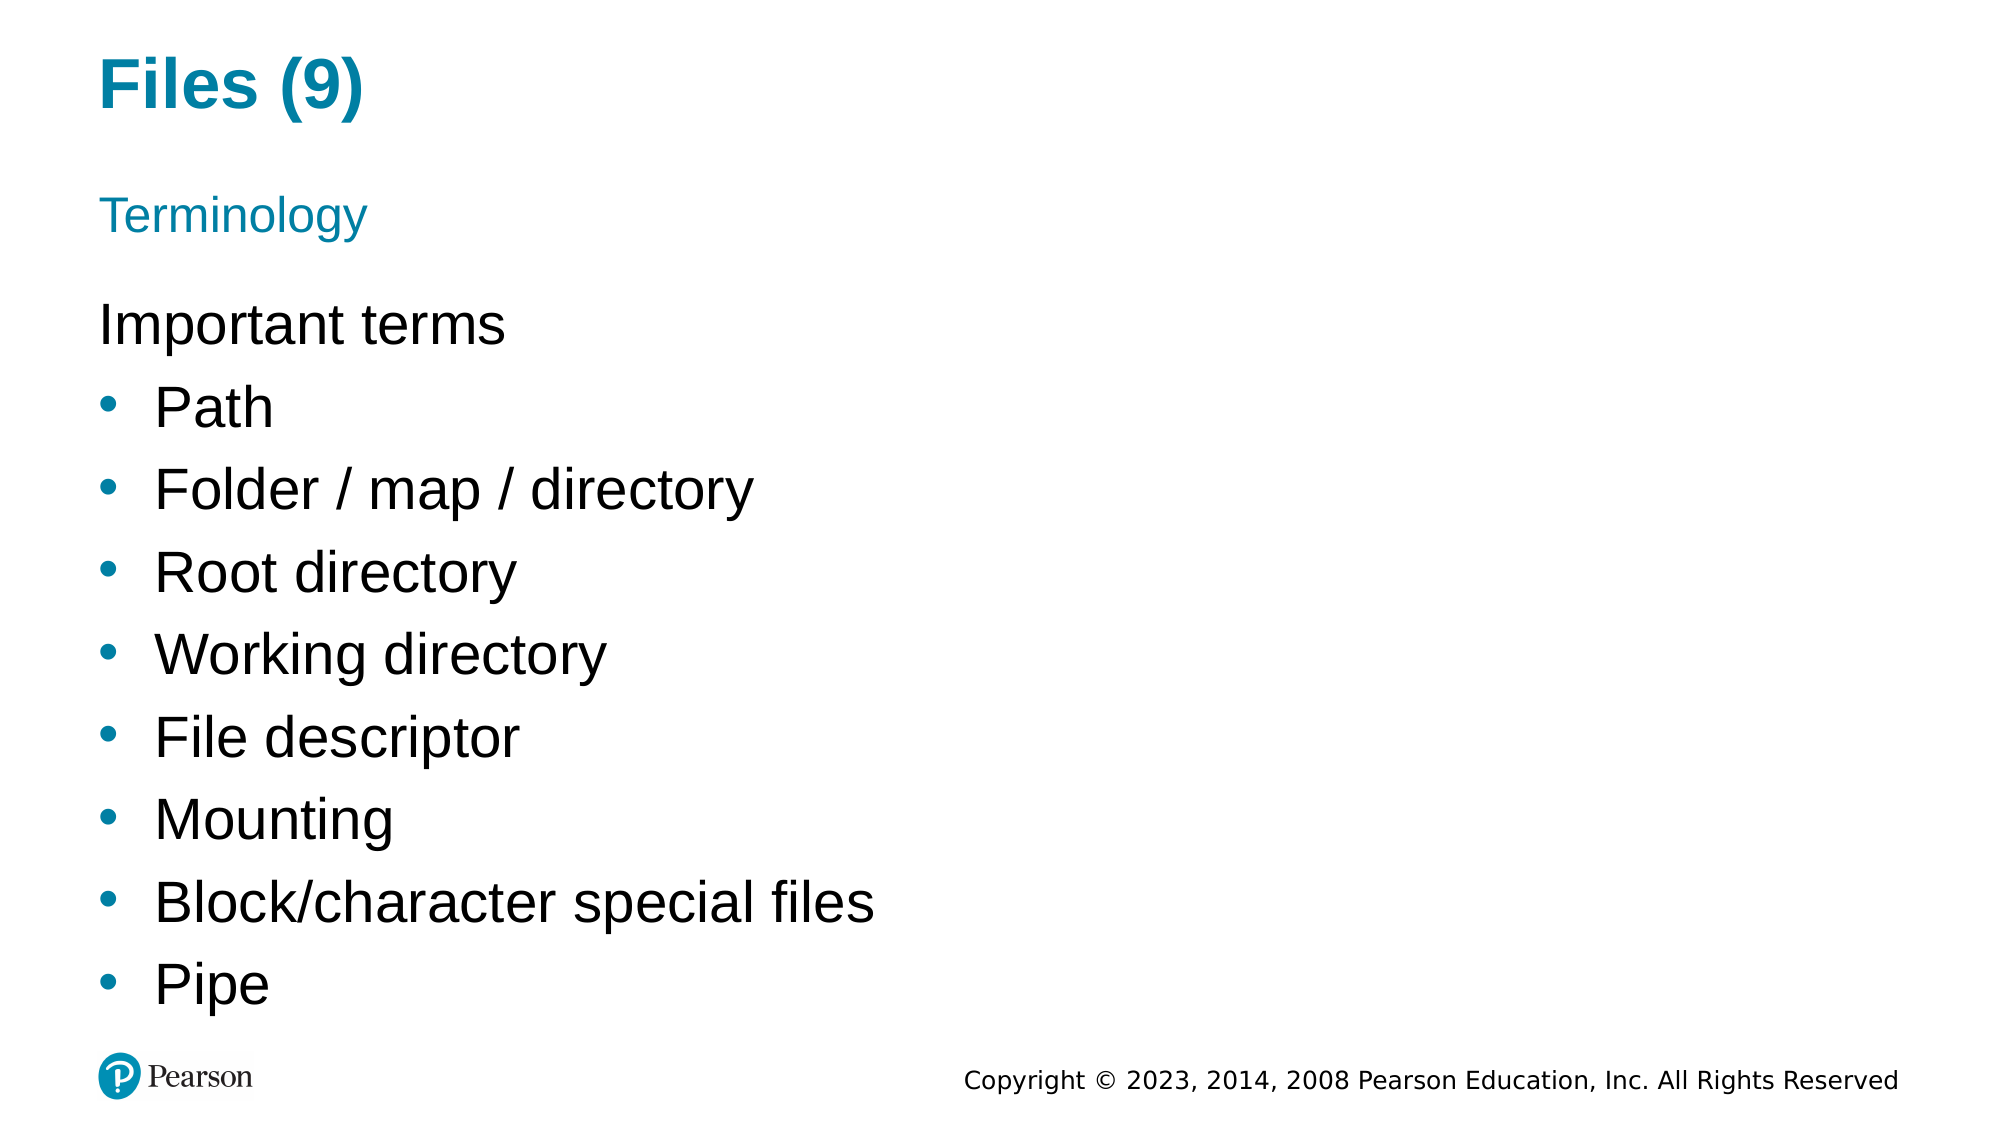

# Files (9)
Terminology
Important terms
Path
Folder / map / directory
Root directory
Working directory
File descriptor
Mounting
Block/character special files
Pipe